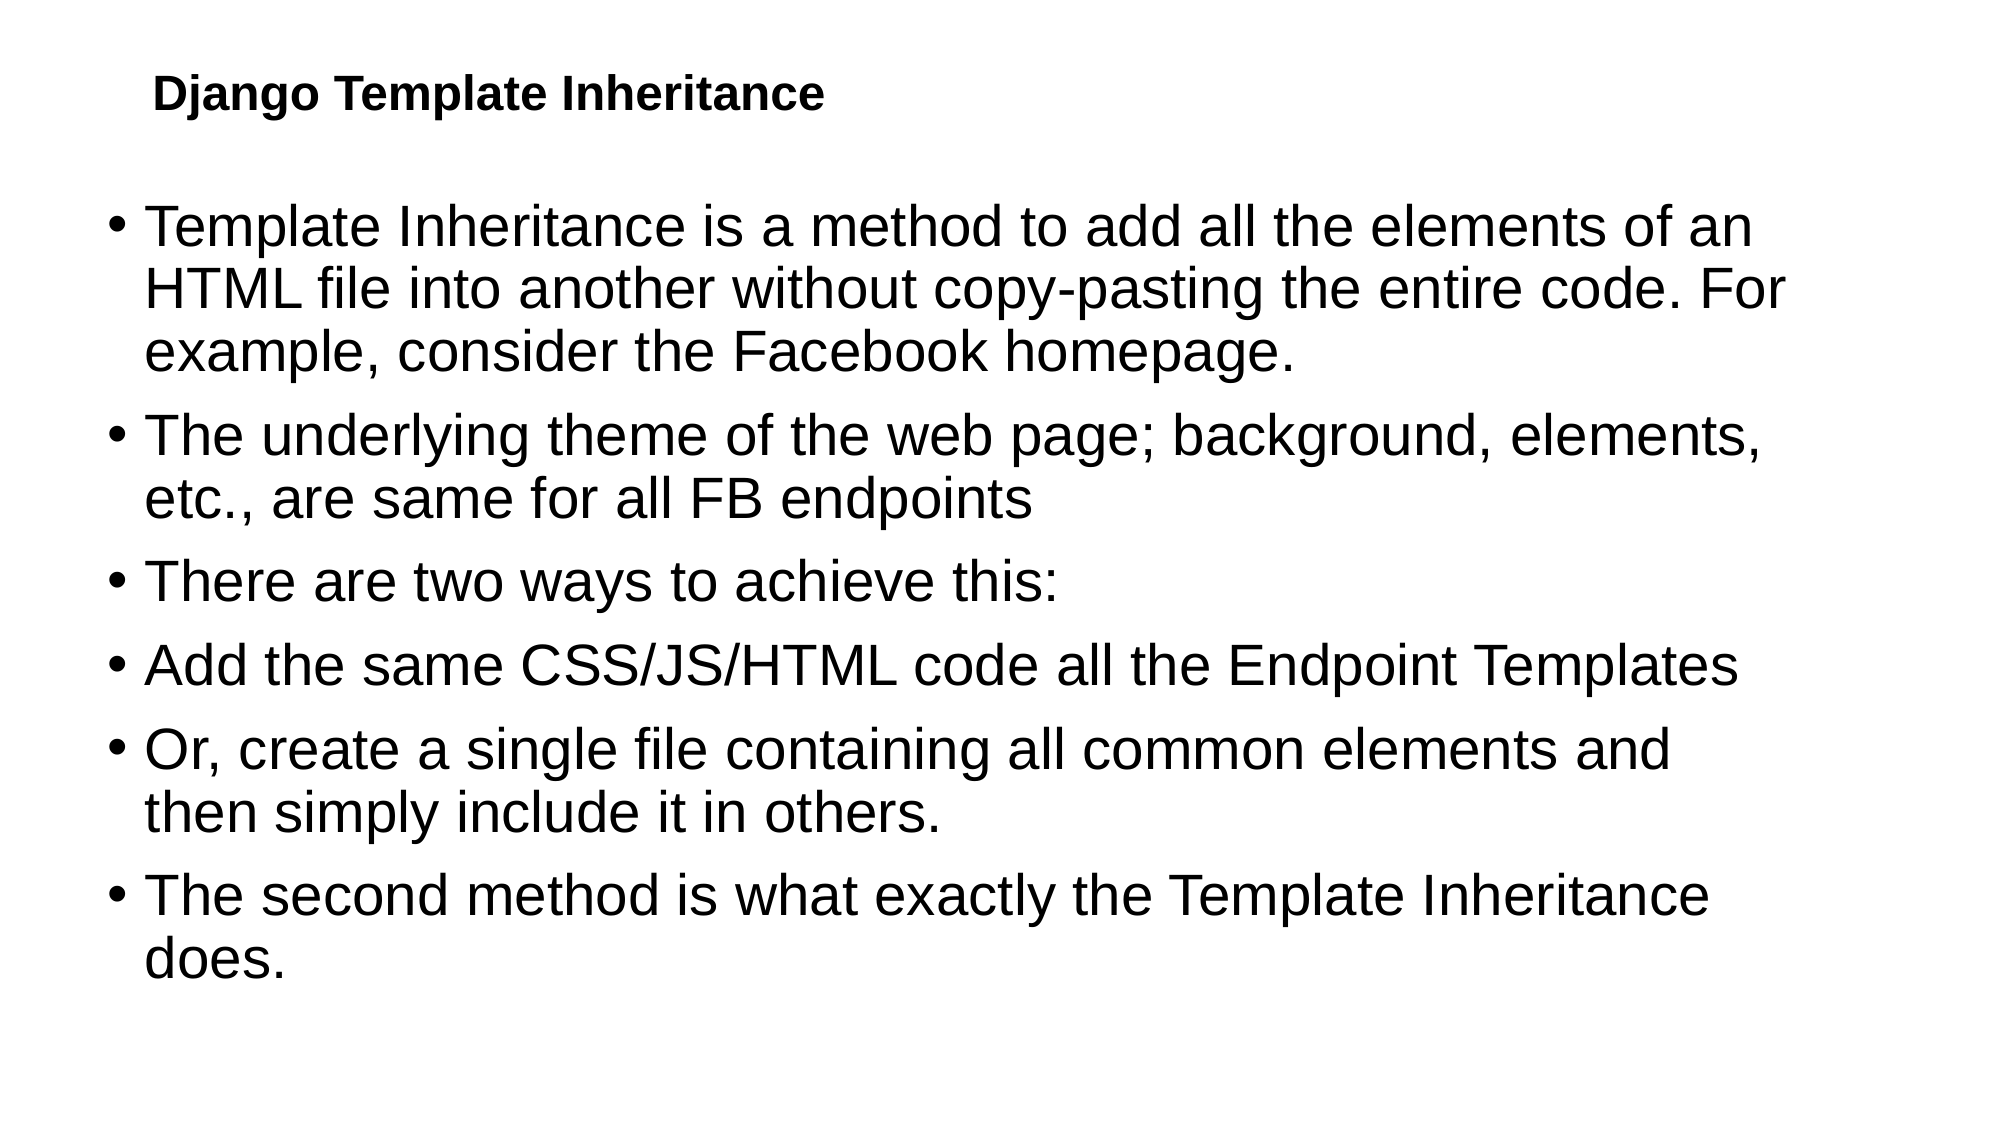

# Django Template Inheritance
Template Inheritance is a method to add all the elements of an HTML file into another without copy-pasting the entire code. For example, consider the Facebook homepage.
The underlying theme of the web page; background, elements, etc., are same for all FB endpoints
There are two ways to achieve this:
Add the same CSS/JS/HTML code all the Endpoint Templates
Or, create a single file containing all common elements and then simply include it in others.
The second method is what exactly the Template Inheritance does.